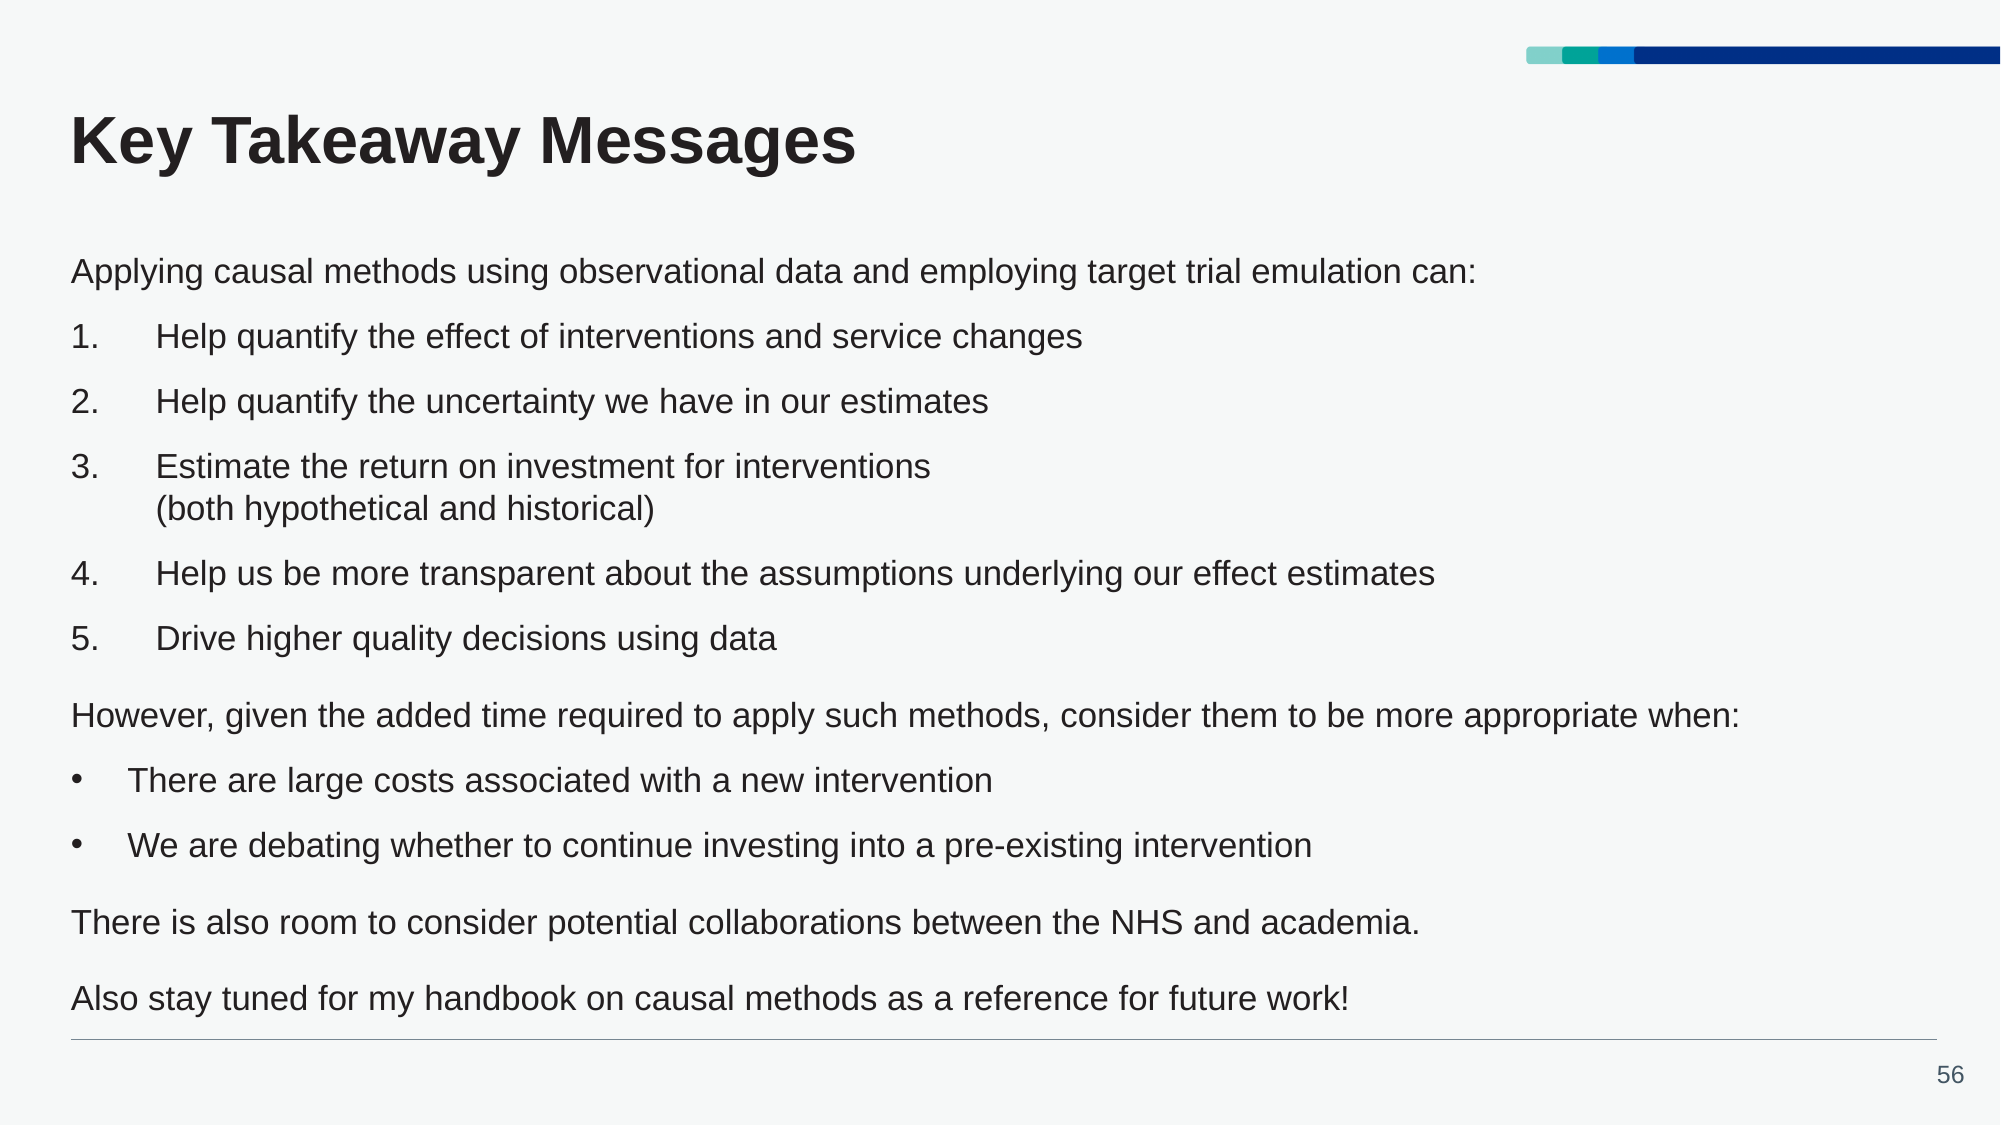

# Key Takeaway Messages
Applying causal methods using observational data and employing target trial emulation can:
Help quantify the effect of interventions and service changes
Help quantify the uncertainty we have in our estimates
Estimate the return on investment for interventions
(both hypothetical and historical)
Help us be more transparent about the assumptions underlying our effect estimates
Drive higher quality decisions using data
However, given the added time required to apply such methods, consider them to be more appropriate when:
There are large costs associated with a new intervention
We are debating whether to continue investing into a pre-existing intervention
There is also room to consider potential collaborations between the NHS and academia.
Also stay tuned for my handbook on causal methods as a reference for future work!